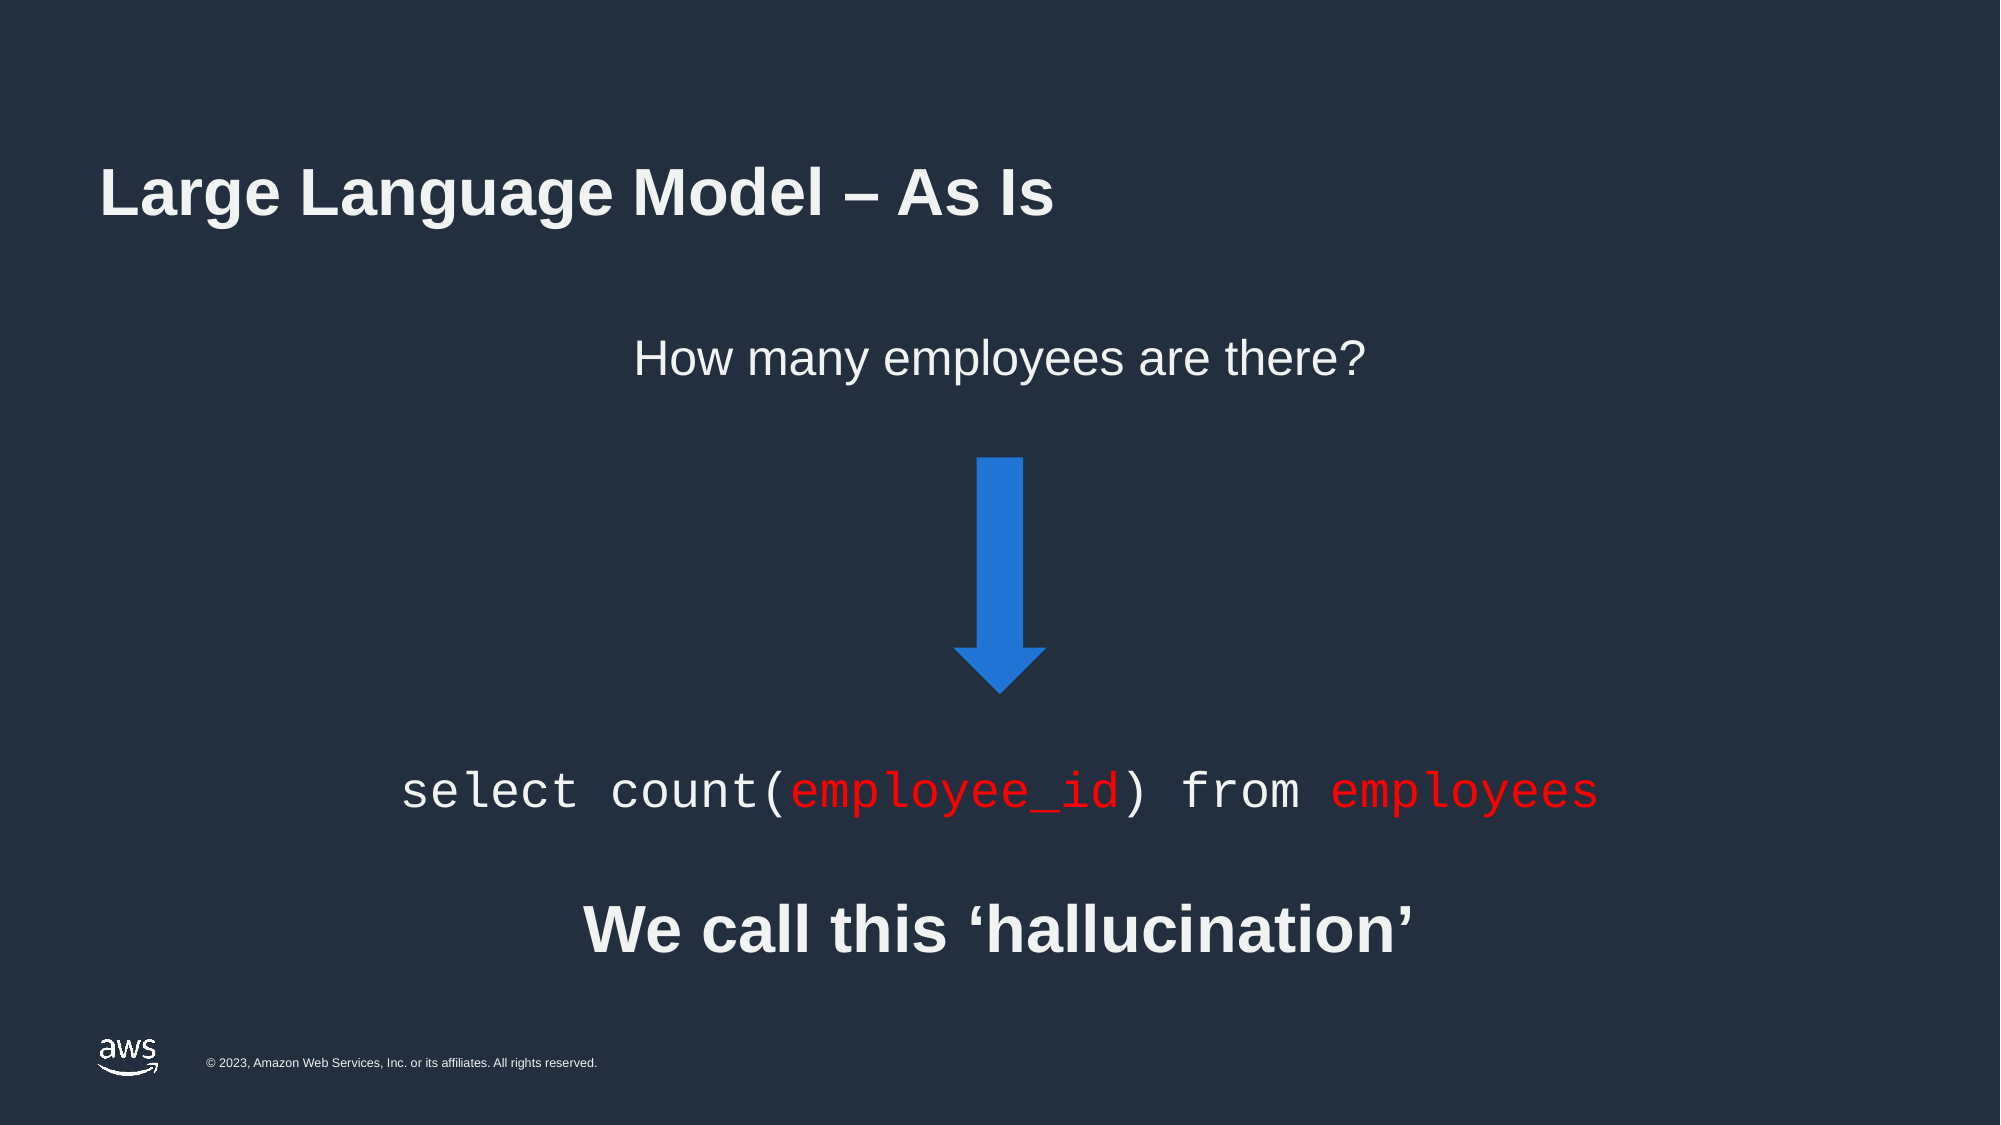

# Large Language Model – As Is
How many employees are there?

select count(employee_id) from employees

We call this ‘hallucination’